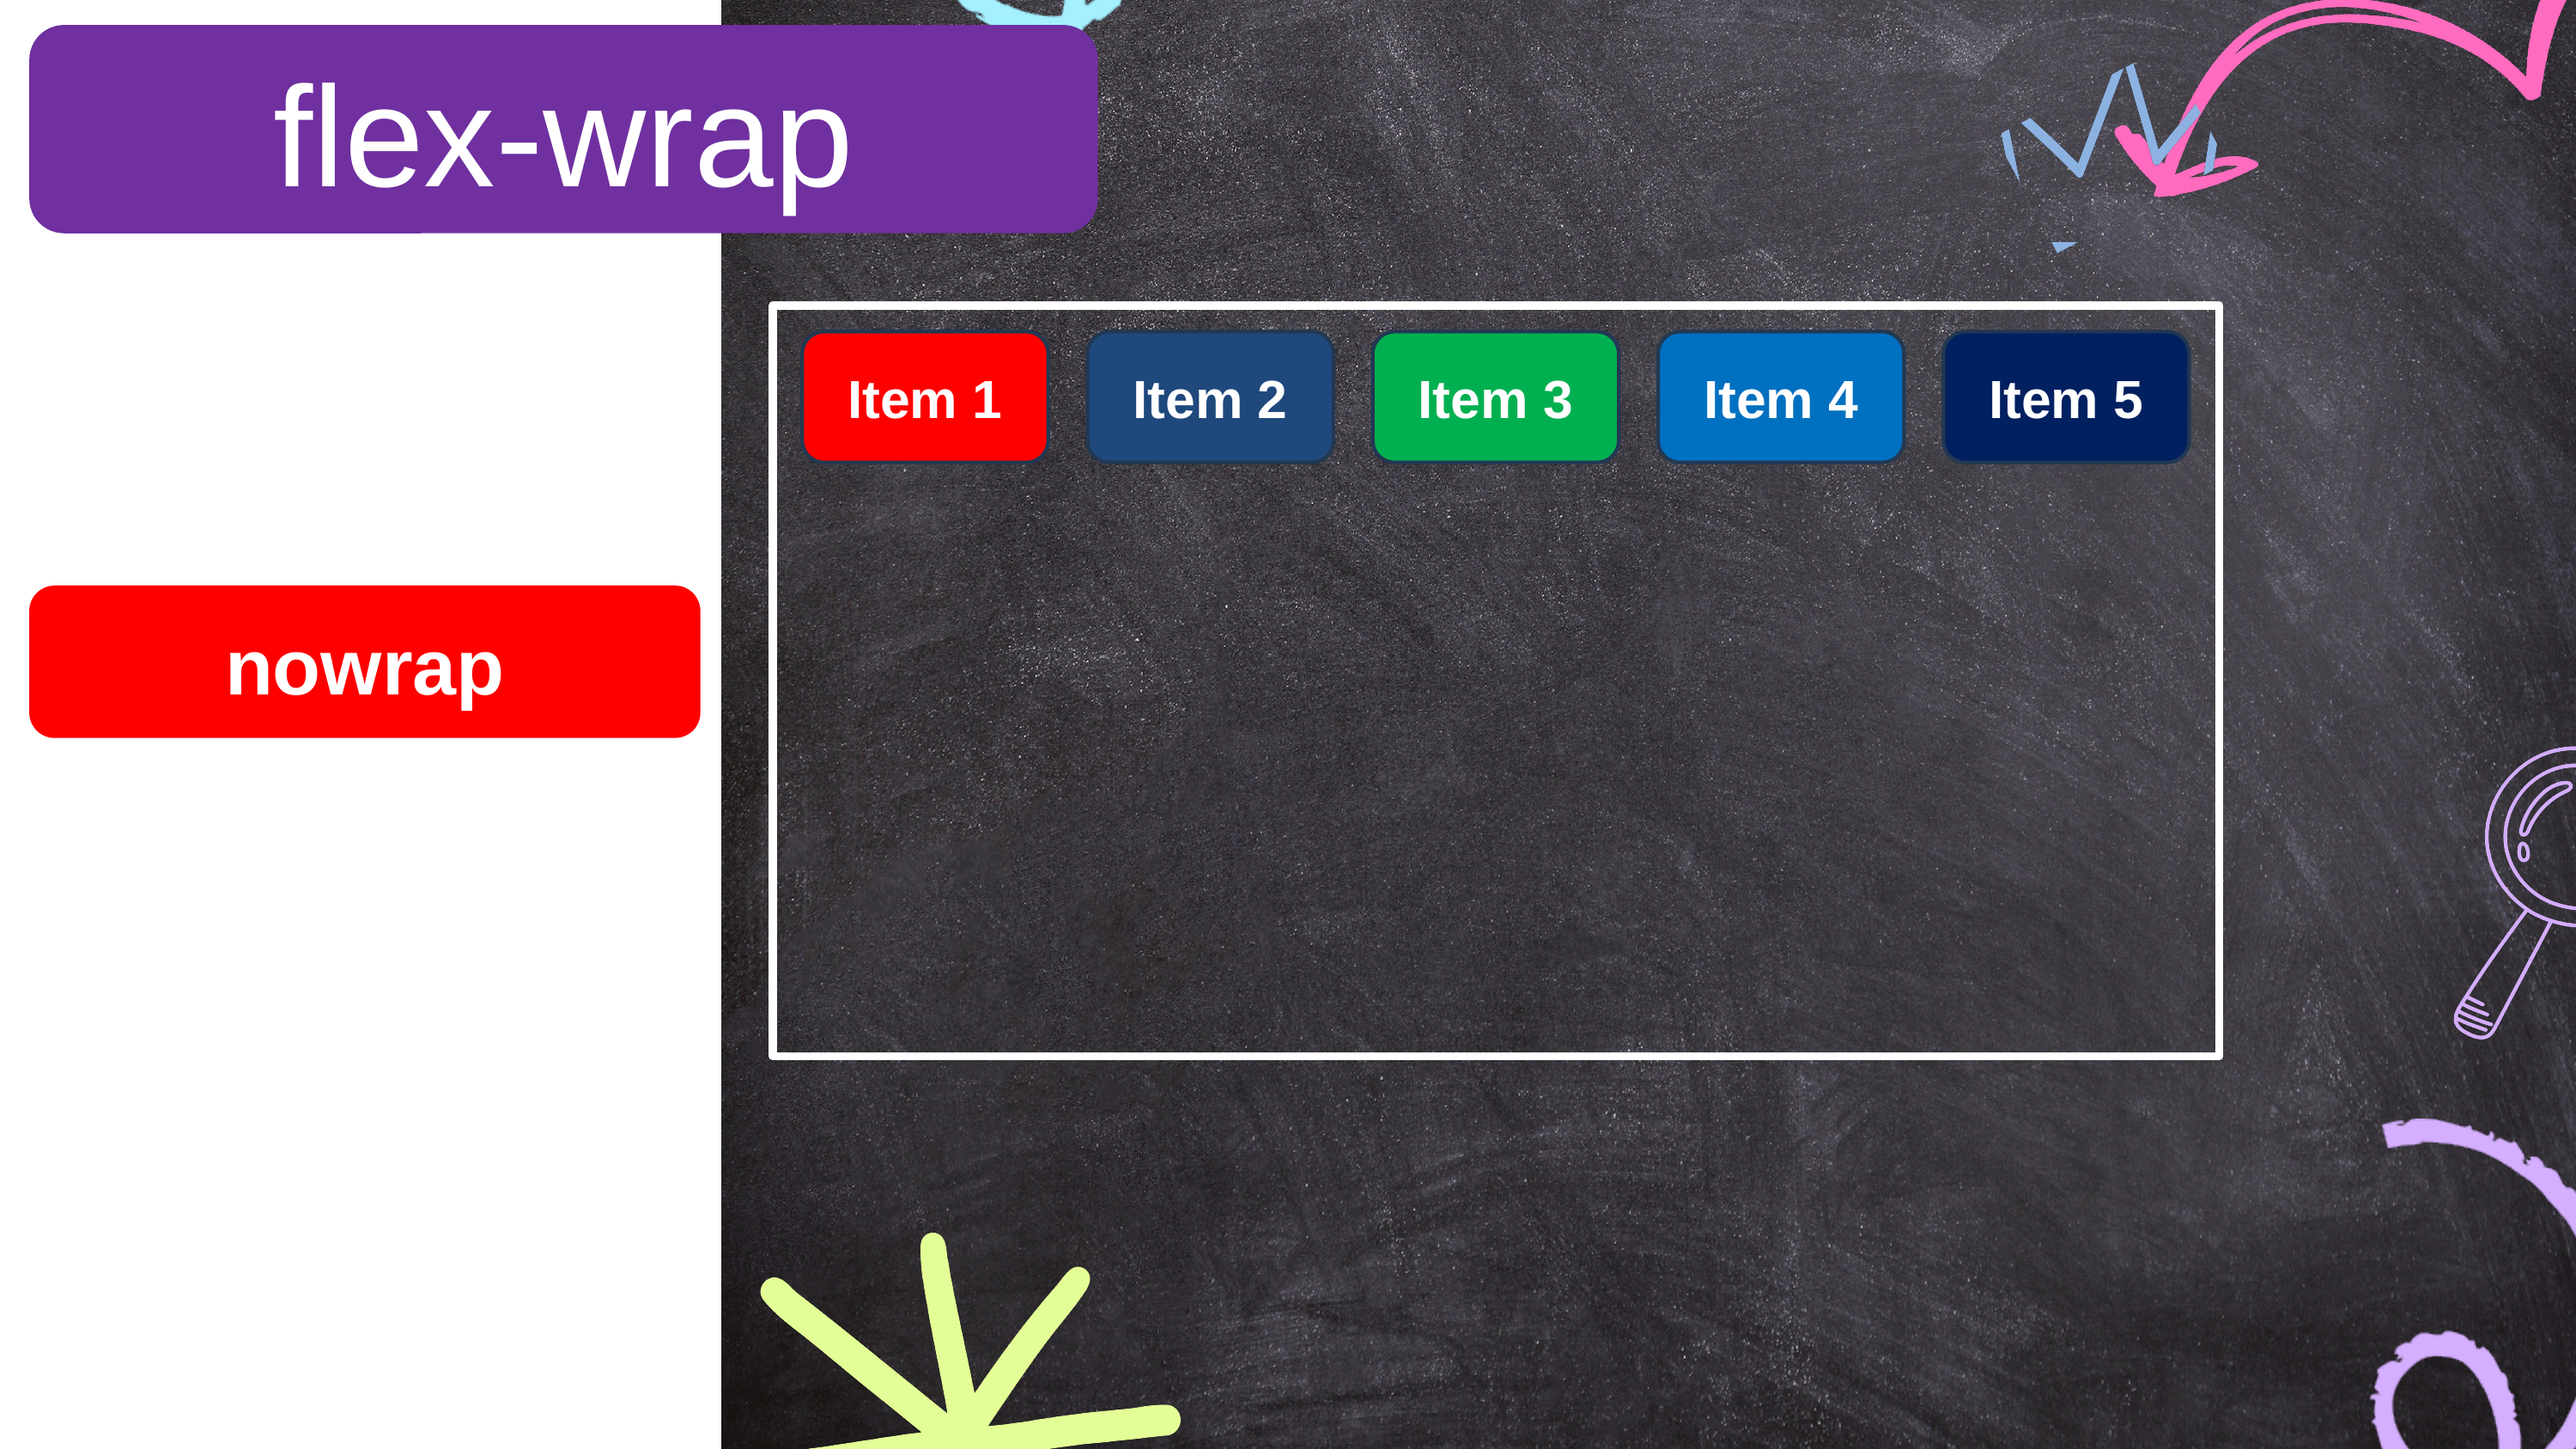

justify-content

flex-wrap

Item 1
Item 2
Item 3
Item 4
Item 5
flex-direction
nowrap
wrap
wrap-reverse